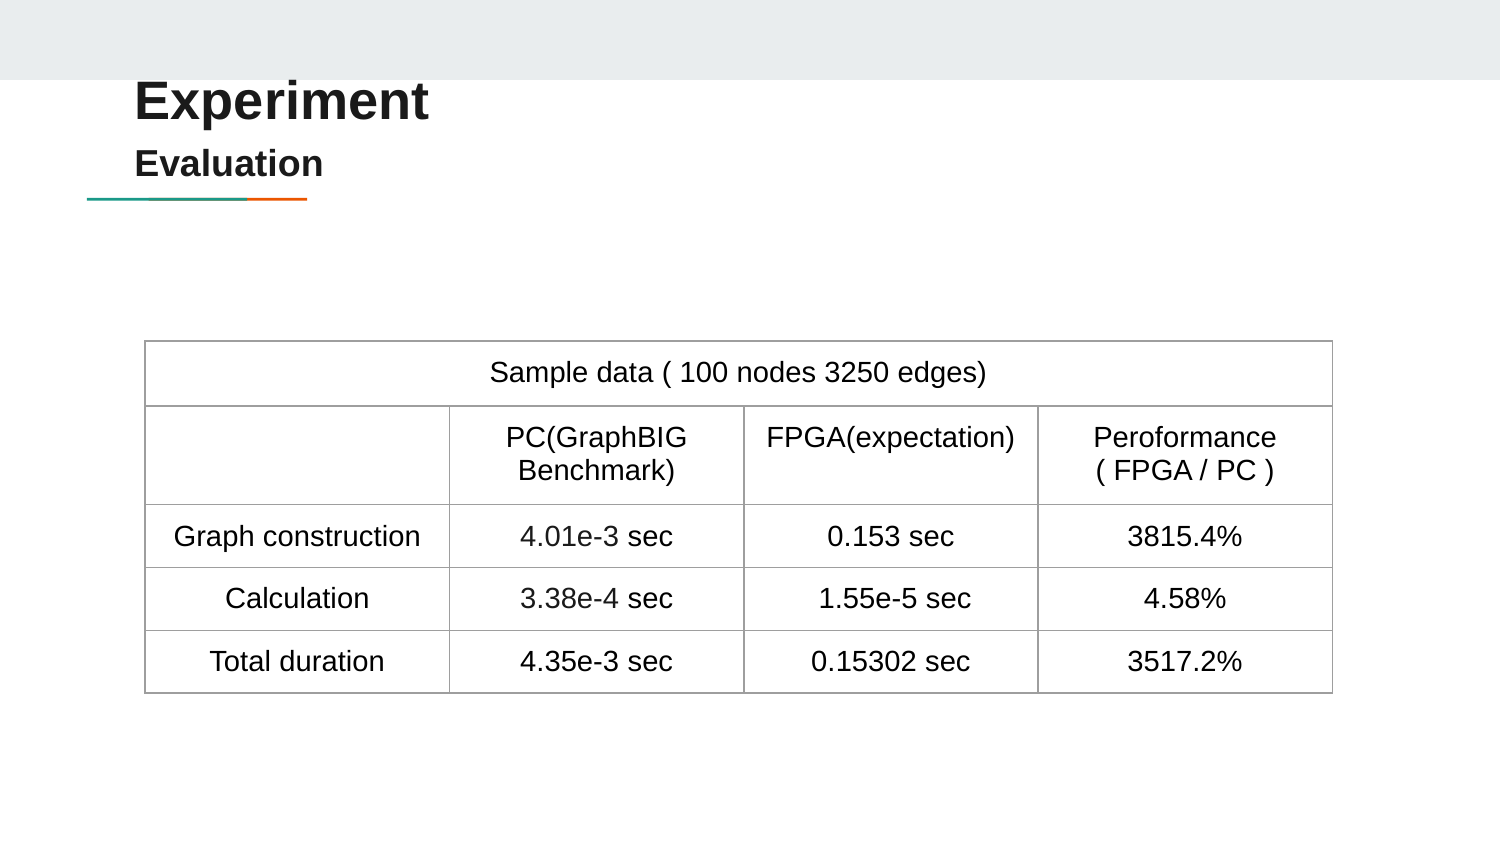

# Experiment
Evaluation

| Sample data ( 100 nodes 3250 edges) |  |  |  |
| --- | --- | --- | --- |
|  | PC(GraphBIG Benchmark) | FPGA(expectation) | Peroformance ( FPGA / PC ) |
| Graph construction | 4.01e-3 sec | 0.153 sec | 3815.4% |
| Calculation | 3.38e-4 sec | 1.55e-5 sec | 4.58% |
| Total duration | 4.35e-3 sec | 0.15302 sec | 3517.2% |